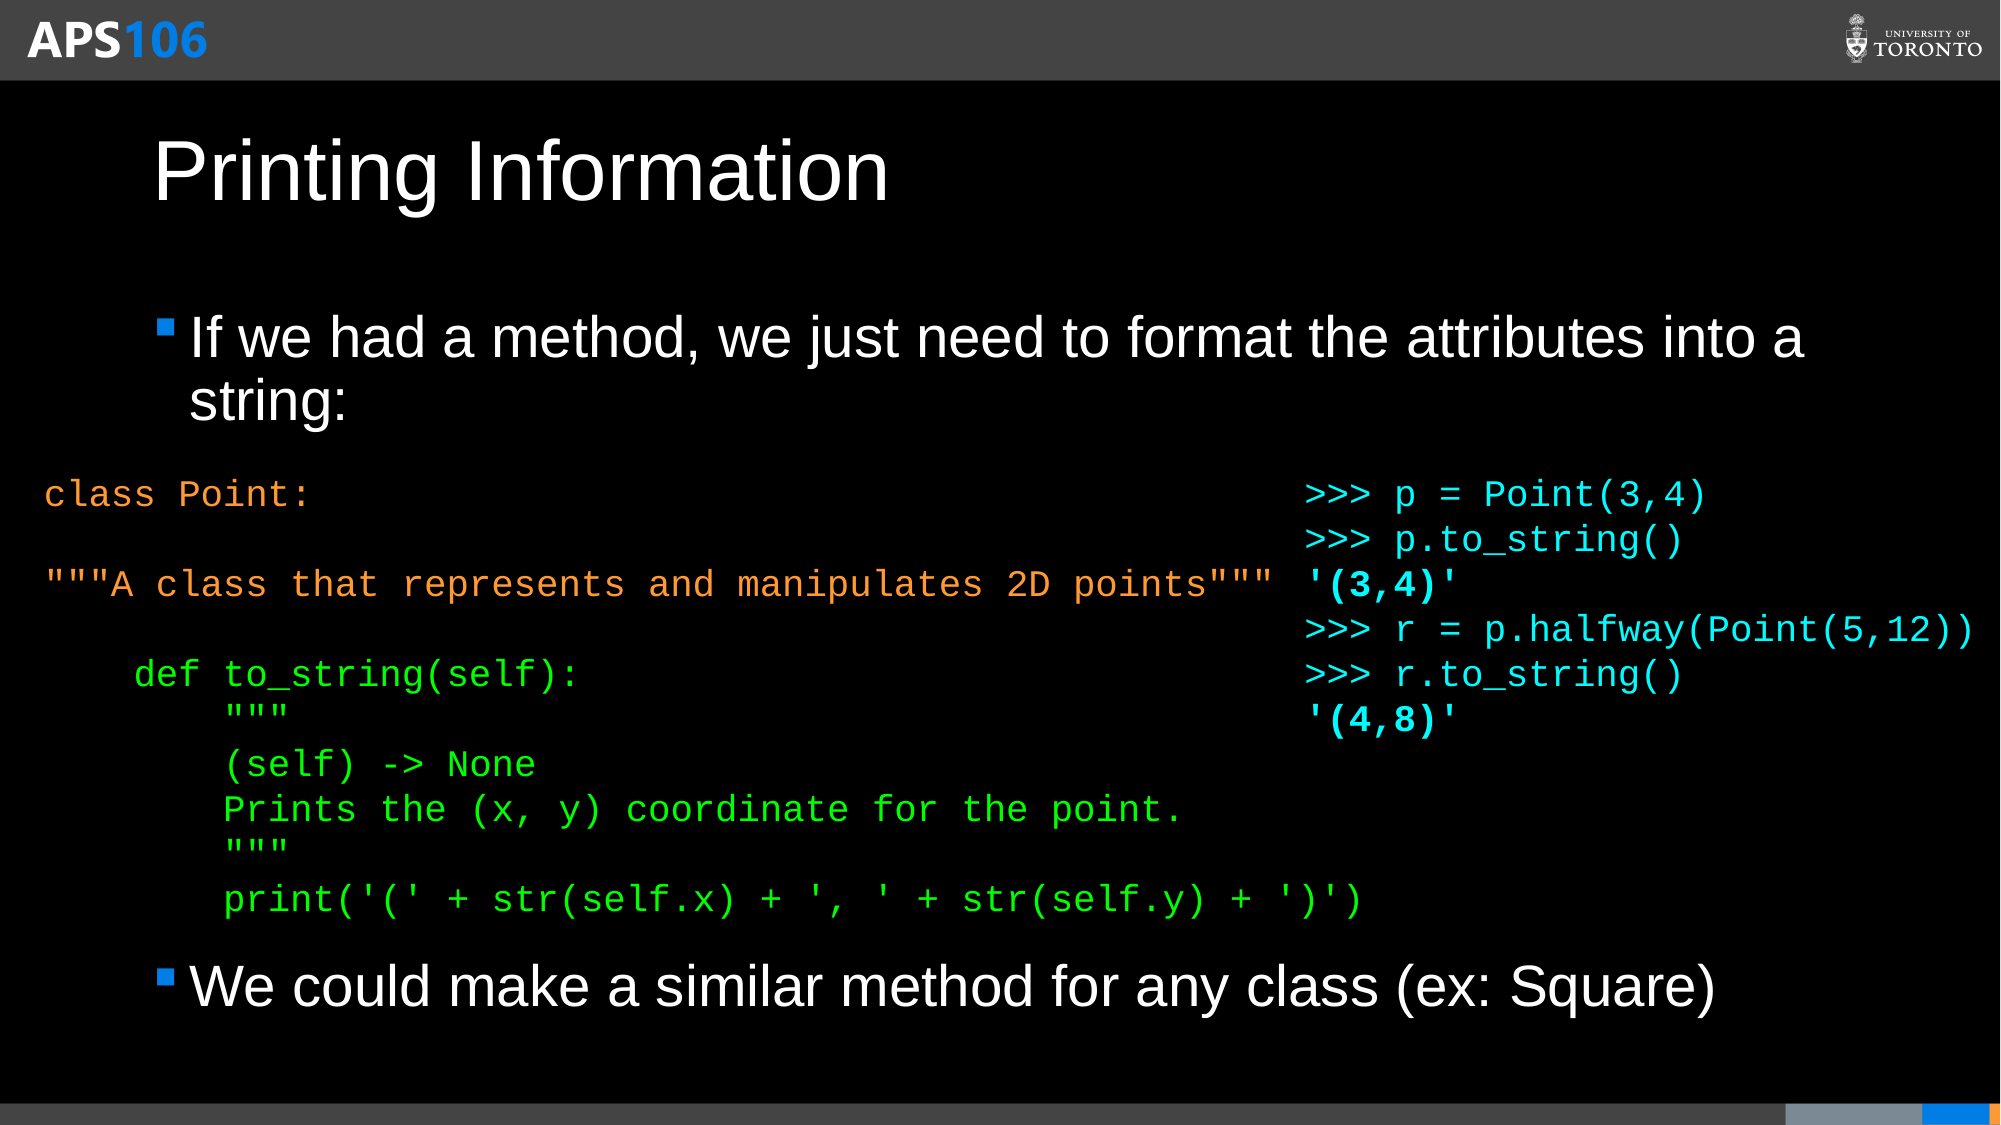

# Printing Information
If we had a method, we just need to format the attributes into a string:

We could make a similar method for any class (ex: Square)
class Point:

"""A class that represents and manipulates 2D points"""

    def to_string(self):
        """
        (self) -> None
        Prints the (x, y) coordinate for the point.
        """
        print('(' + str(self.x) + ', ' + str(self.y) + ')')
>>> p = Point(3,4)
>>> p.to_string()
'(3,4)'
>>> r = p.halfway(Point(5,12))
>>> r.to_string()
'(4,8)'